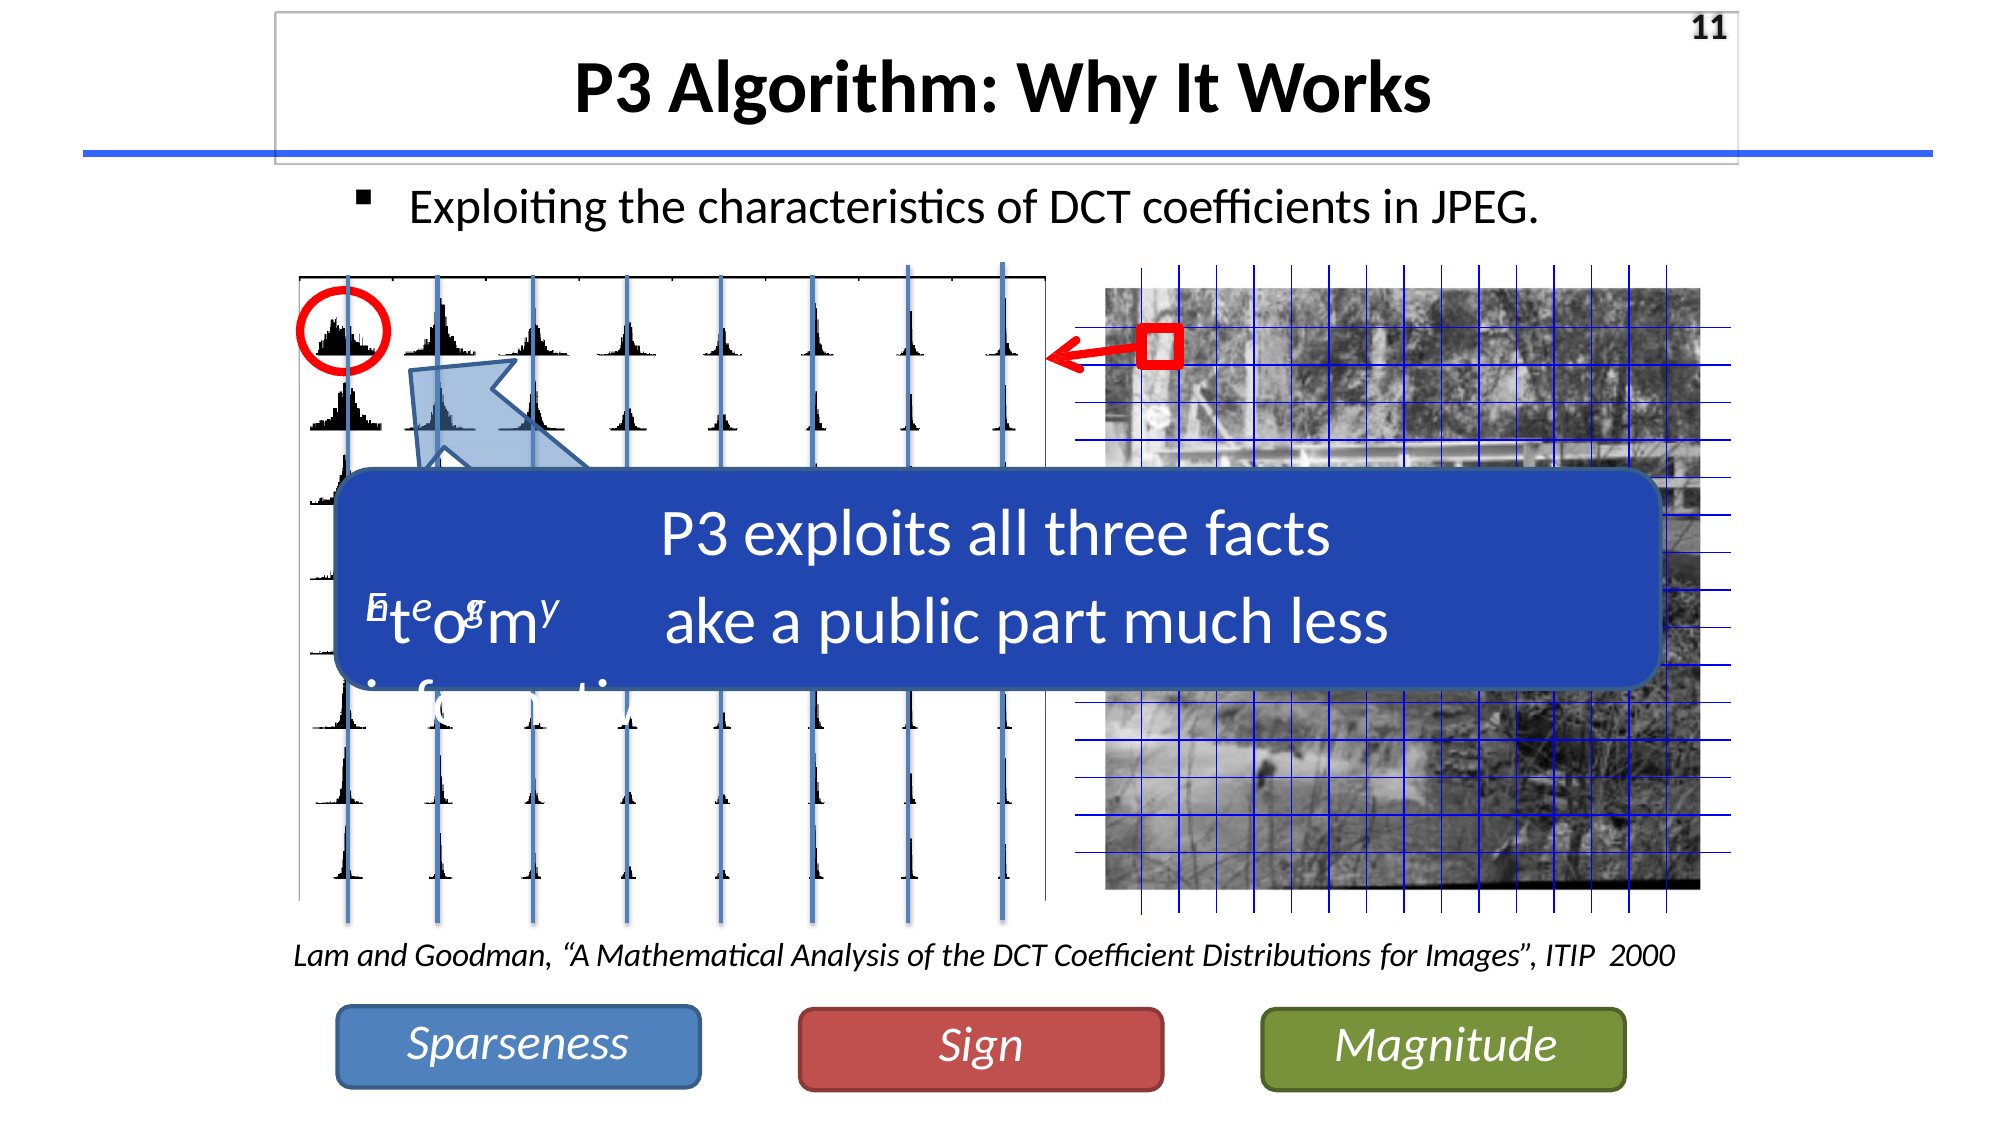

11

# P3 Algorithm: Why It Works
Exploiting the characteristics of DCT coefficients in JPEG.

P3 exploits all three facts
More

Enteorgmy	ake a public part much less informative

Lam and Goodman, “A Mathematical Analysis of the DCT Coefficient Distributions for Images”, ITIP 2000

Sparseness

Sign	Magnitude